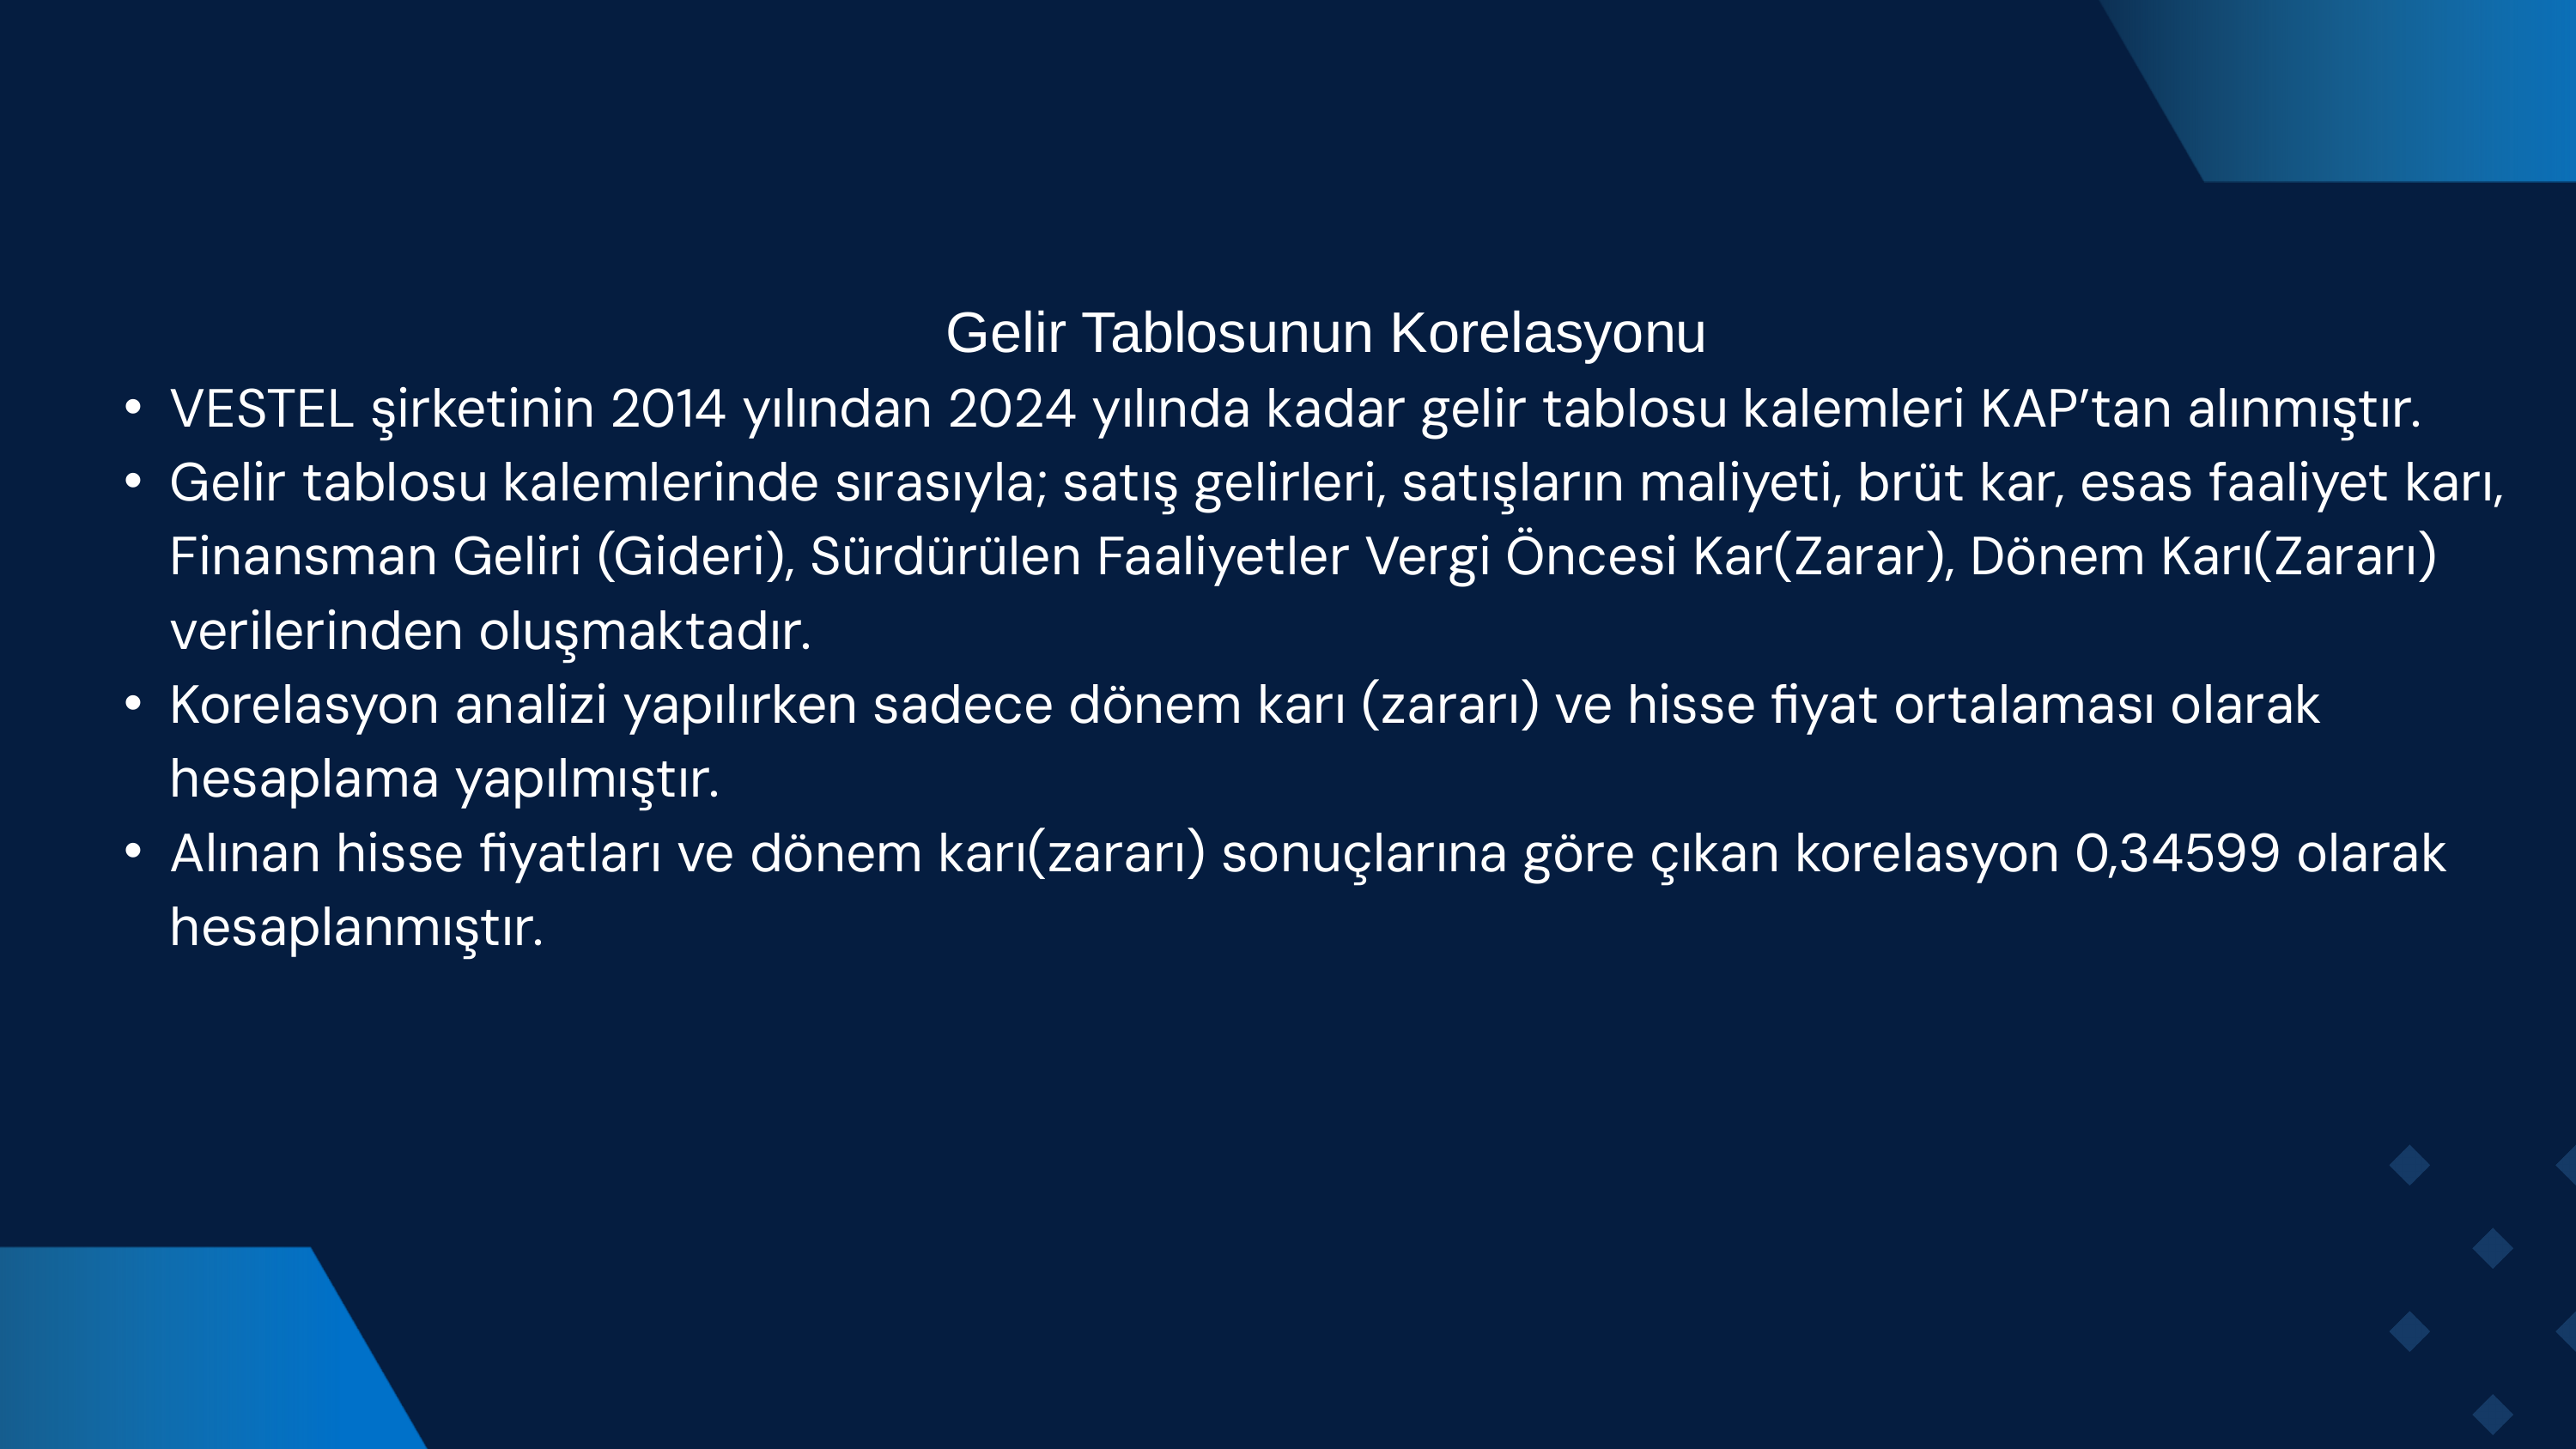

Gelir Tablosunun Korelasyonu
VESTEL şirketinin 2014 yılından 2024 yılında kadar gelir tablosu kalemleri KAP’tan alınmıştır.
Gelir tablosu kalemlerinde sırasıyla; satış gelirleri, satışların maliyeti, brüt kar, esas faaliyet karı, Finansman Geliri (Gideri), Sürdürülen Faaliyetler Vergi Öncesi Kar(Zarar), Dönem Karı(Zararı) verilerinden oluşmaktadır.
Korelasyon analizi yapılırken sadece dönem karı (zararı) ve hisse fiyat ortalaması olarak hesaplama yapılmıştır.
Alınan hisse fiyatları ve dönem karı(zararı) sonuçlarına göre çıkan korelasyon 0,34599 olarak hesaplanmıştır.